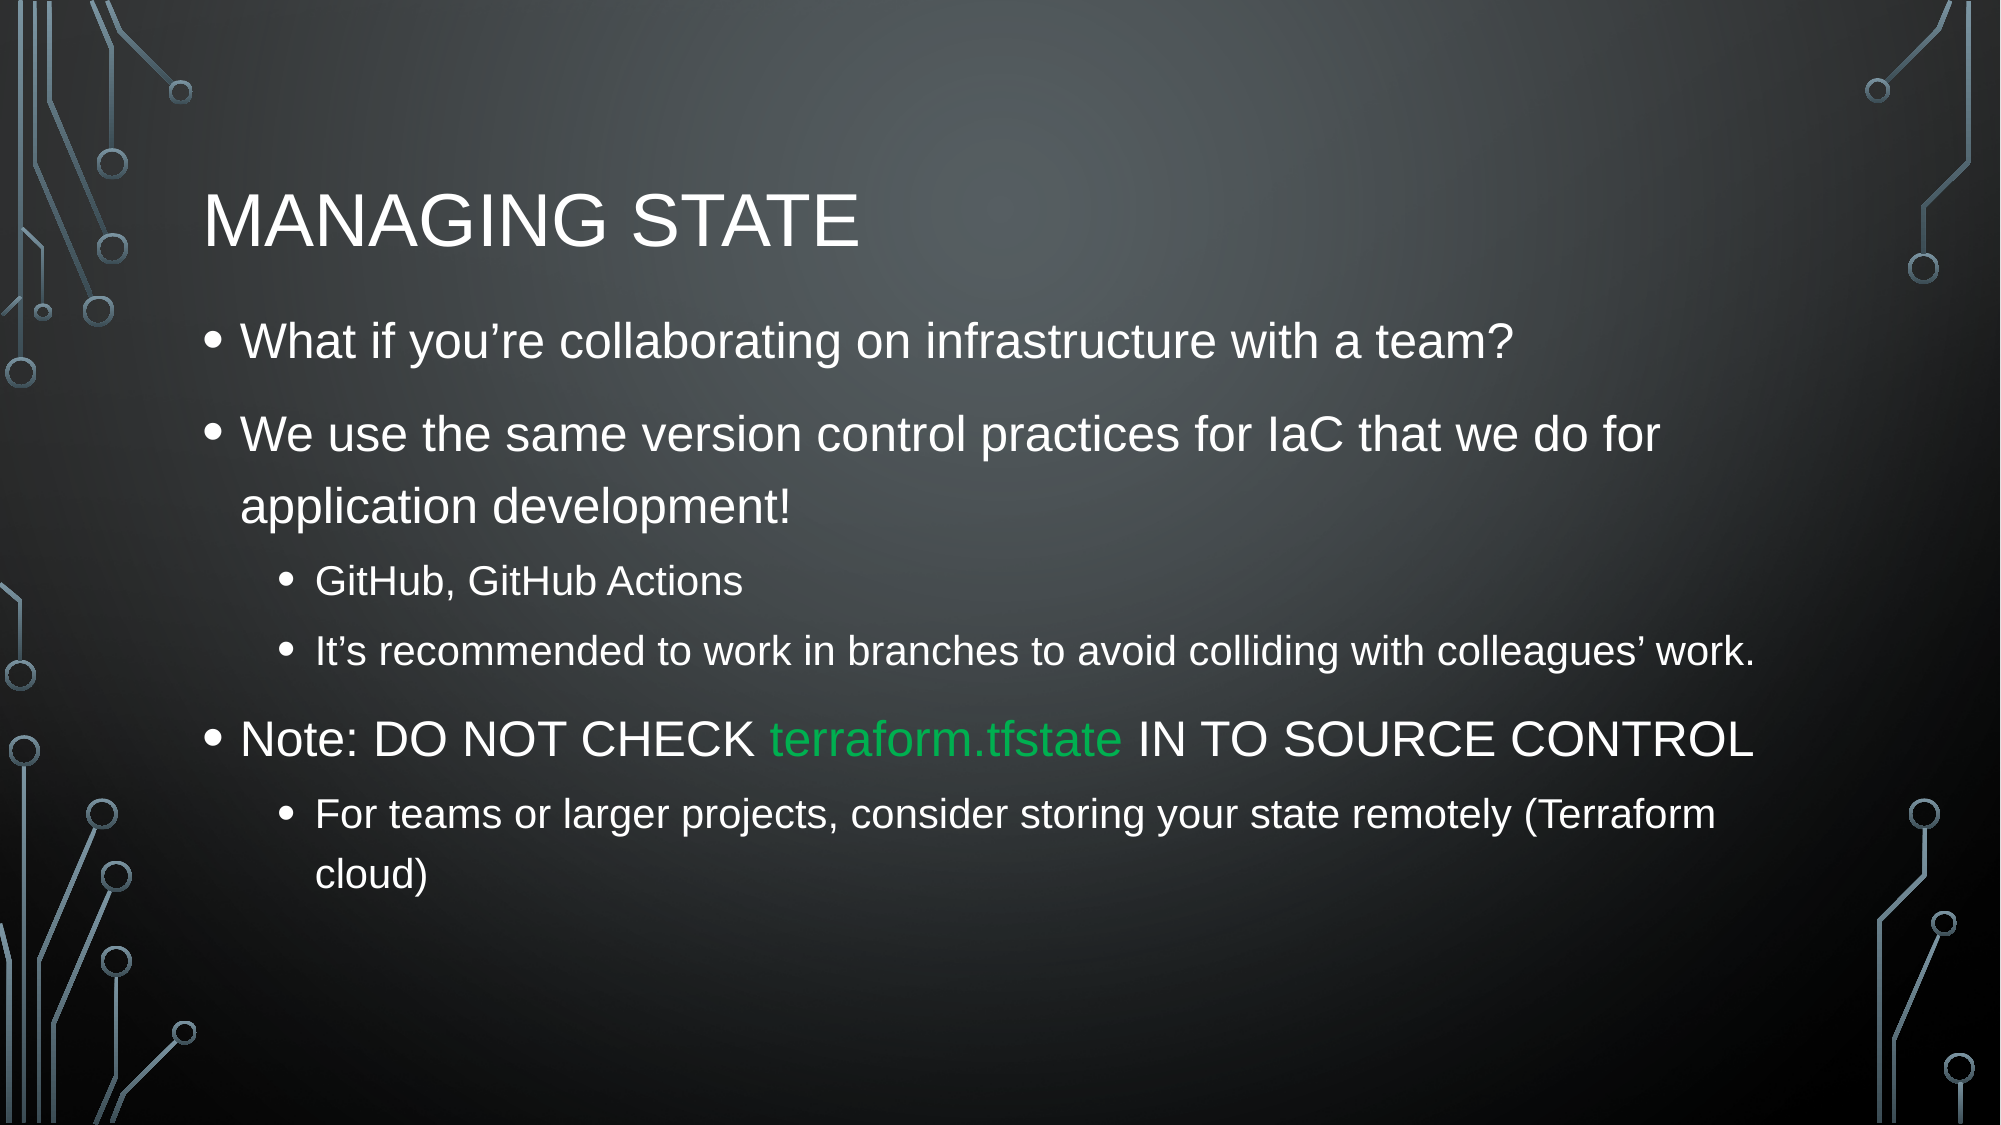

# Managing State
What if you’re collaborating on infrastructure with a team?
We use the same version control practices for IaC that we do for application development!
GitHub, GitHub Actions
It’s recommended to work in branches to avoid colliding with colleagues’ work.
Note: DO NOT CHECK terraform.tfstate IN TO SOURCE CONTROL
For teams or larger projects, consider storing your state remotely (Terraform cloud)